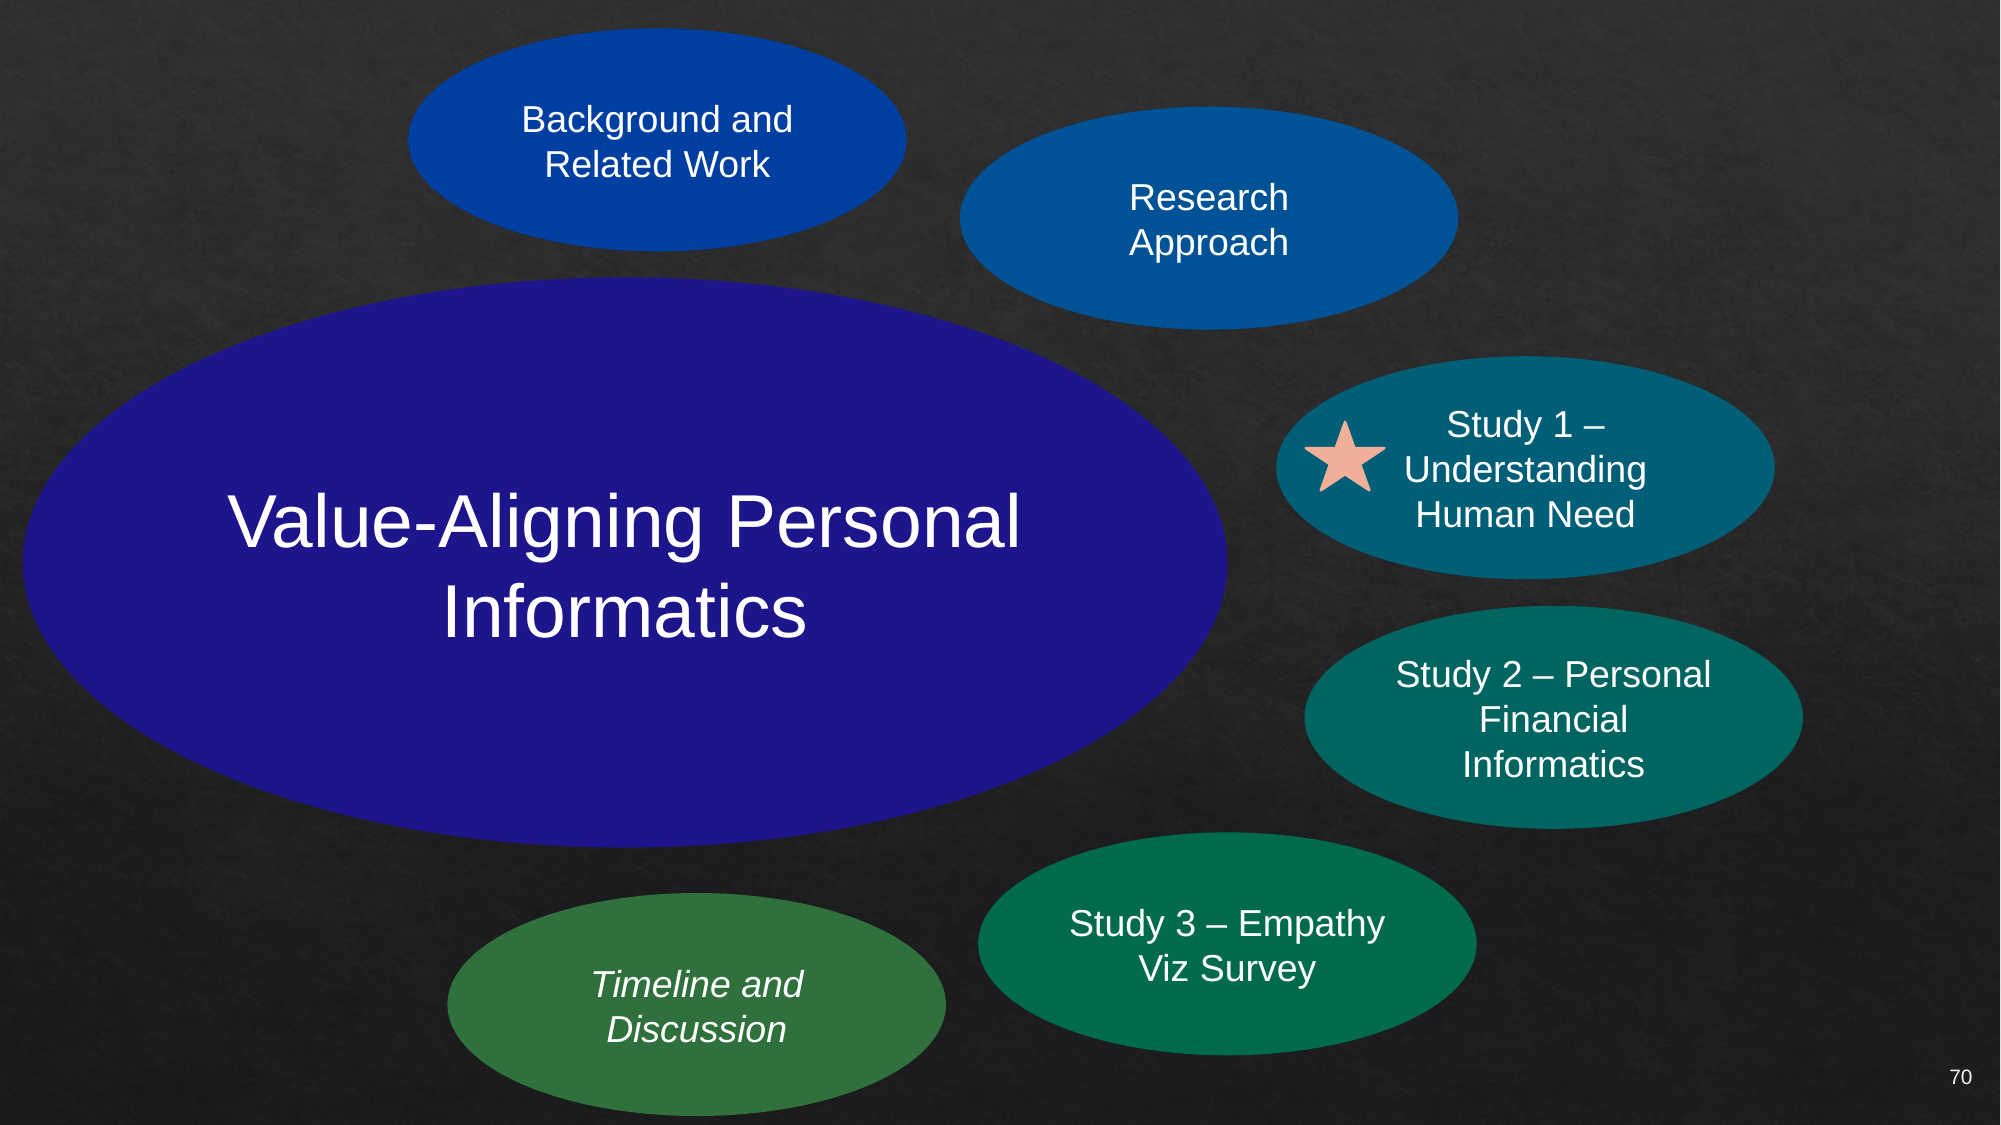

Background and Related Work
Research Approach
Value-Aligning Personal Informatics
Study 1 – Understanding Human Need

Study 2 – Personal Financial Informatics
Study 3 – Empathy Viz Survey
Timeline and Discussion
70